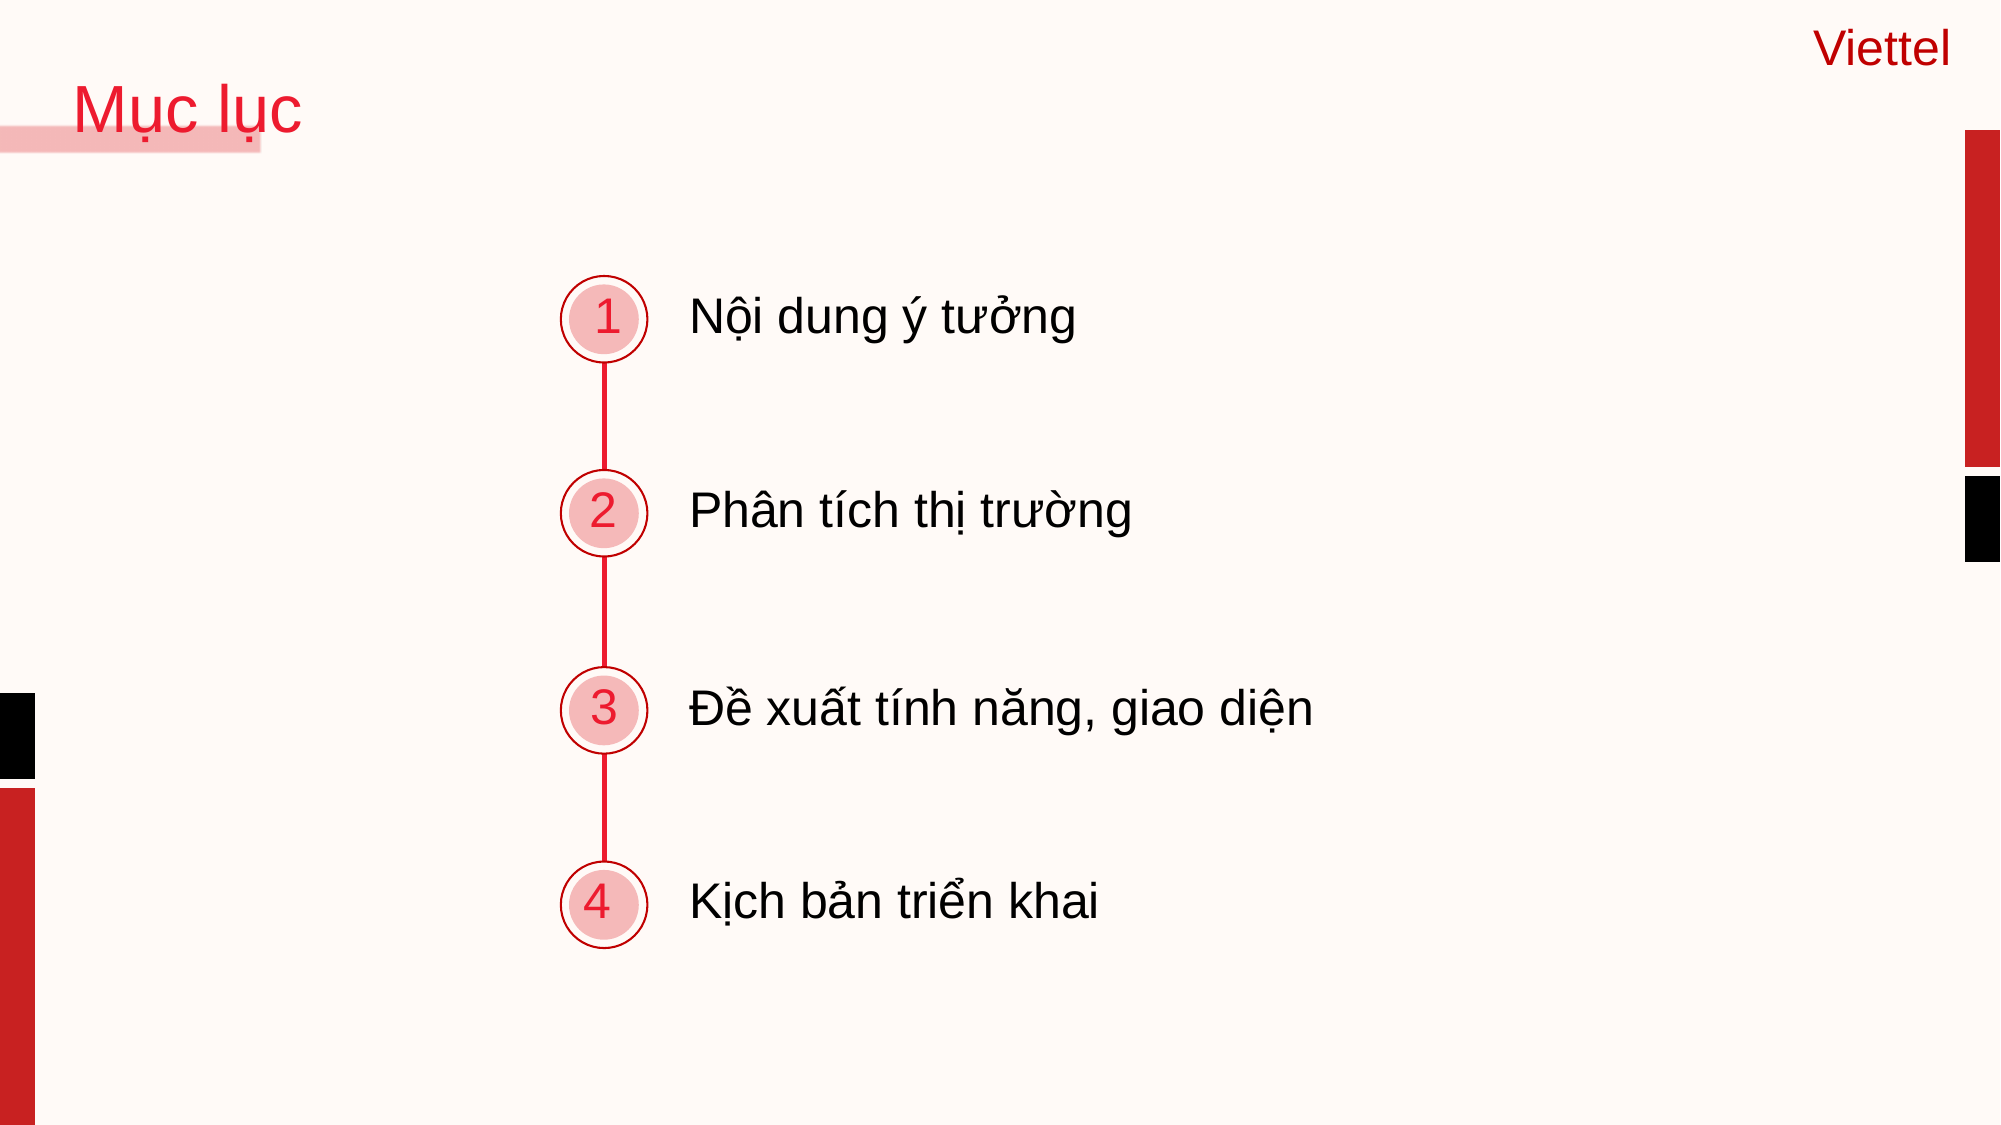

Viettel
Mục lục

Nội dung ý tưởng

1

2
Phân tích thị trường

3
Đề xuất tính năng, giao diện

Kịch bản triển khai

4